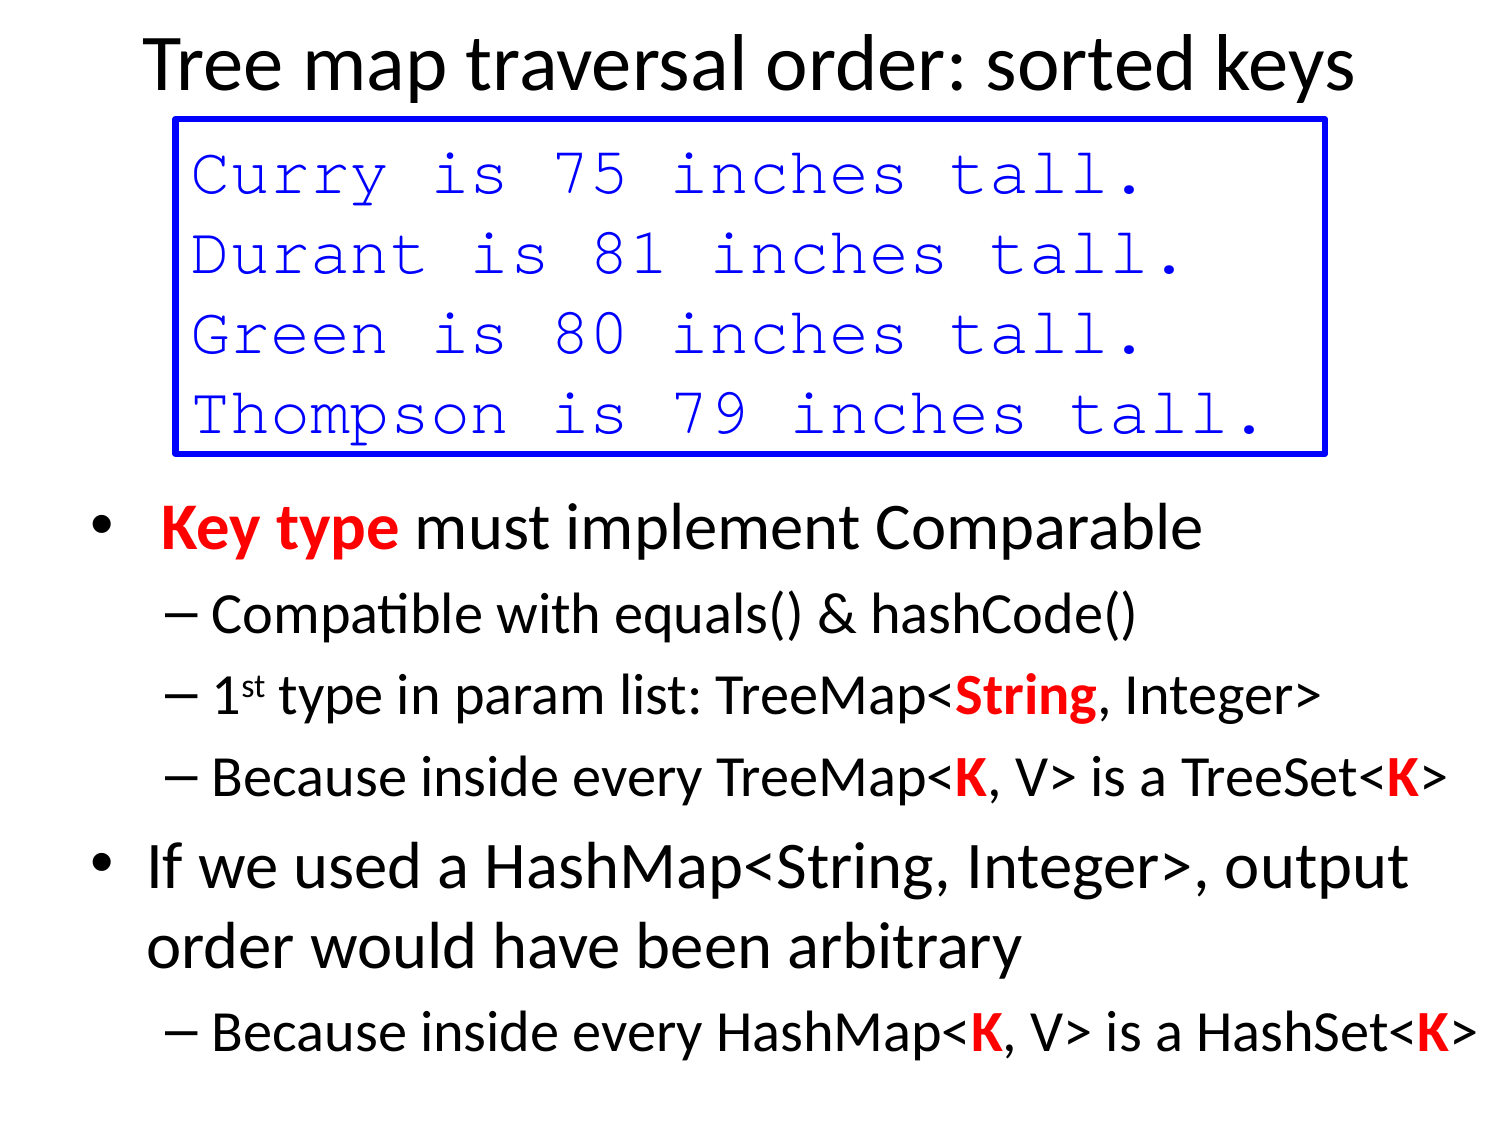

# Tree map traversal order: sorted keys
Curry is 75 inches tall.
Durant is 81 inches tall.
Green is 80 inches tall.
Thompson is 79 inches tall.
 Key type must implement Comparable
Compatible with equals() & hashCode()
1st type in param list: TreeMap<String, Integer>
Because inside every TreeMap<K, V> is a TreeSet<K>
If we used a HashMap<String, Integer>, output order would have been arbitrary
Because inside every HashMap<K, V> is a HashSet<K>